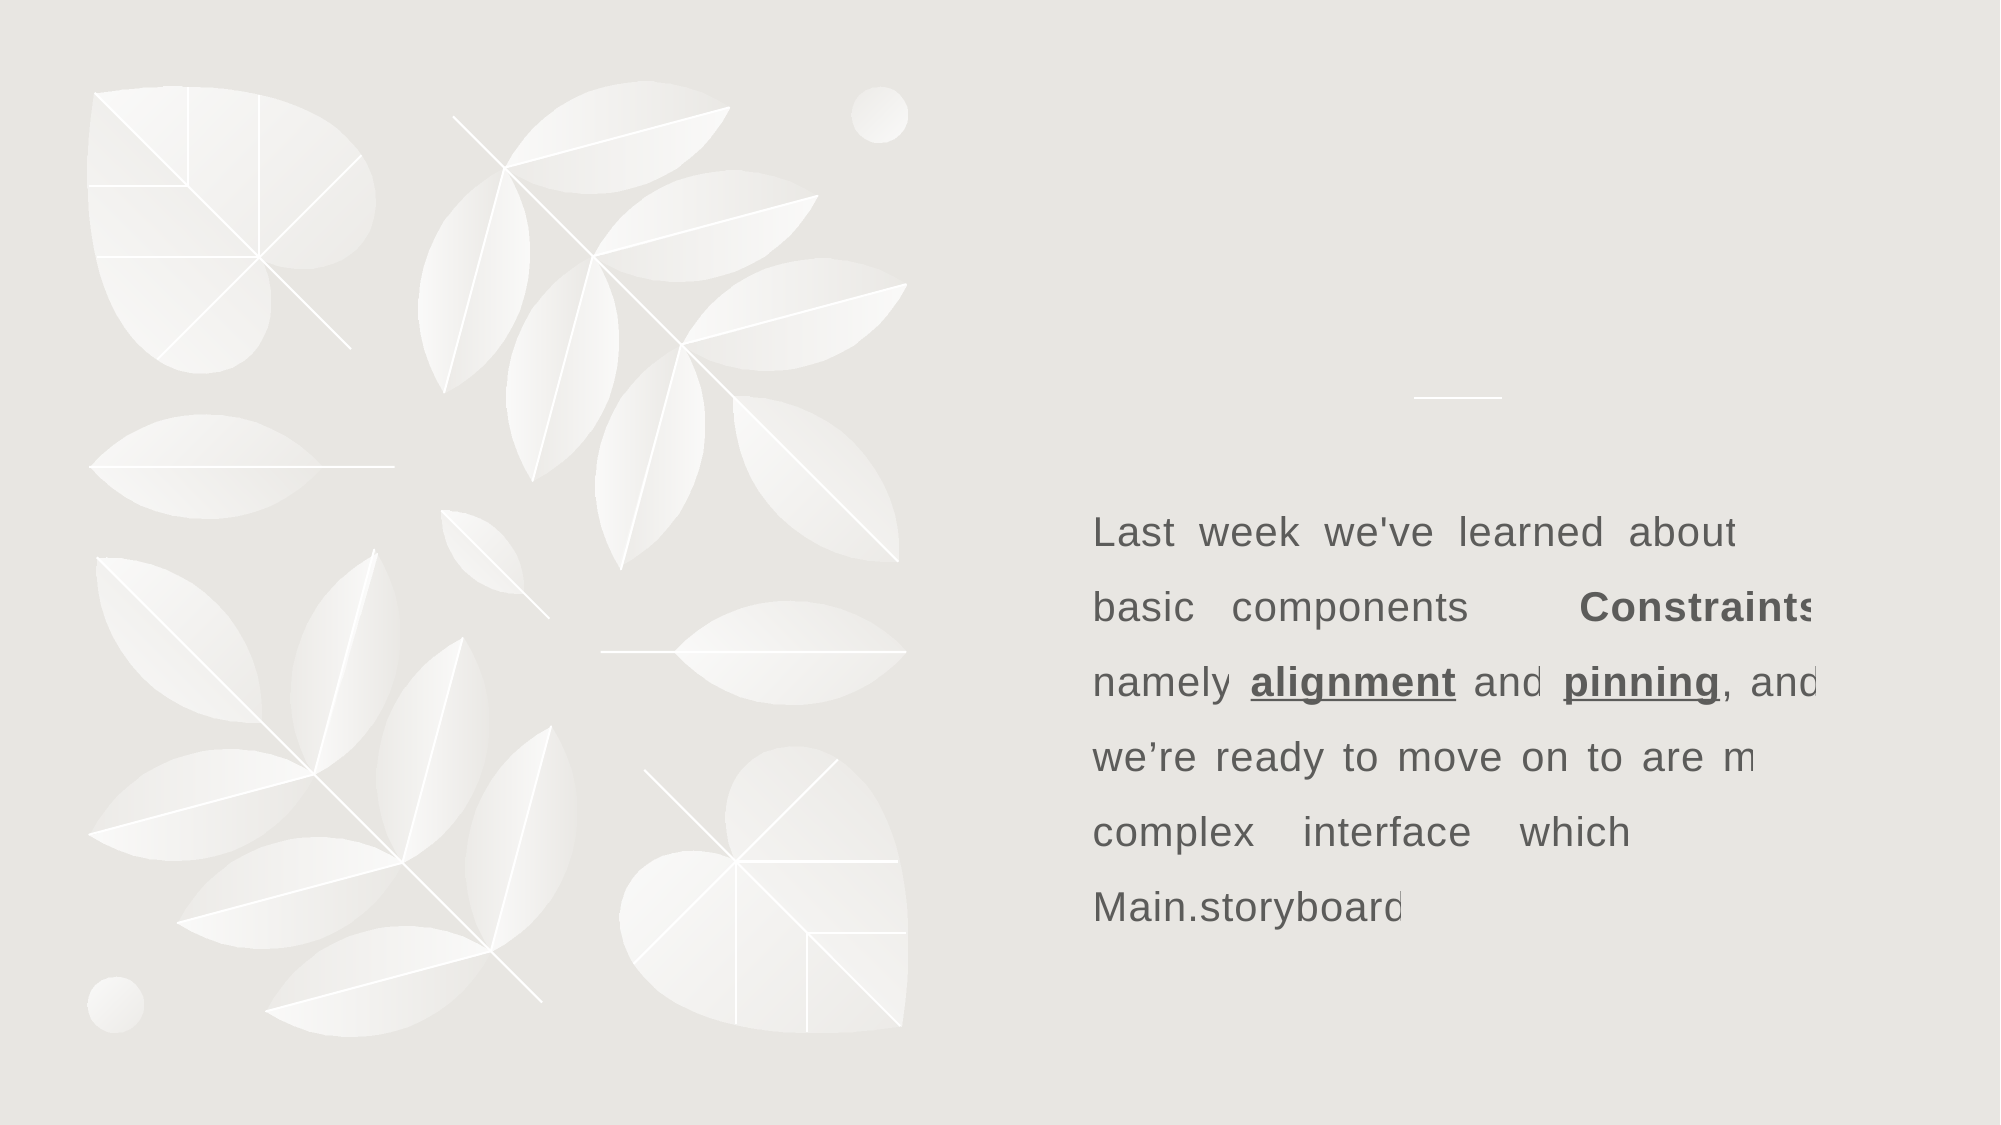

Last week we've learned about the basic components of Constraints namely alignment and pinning, and we’re ready to move on to are more complex interface which is our Main.storyboard.